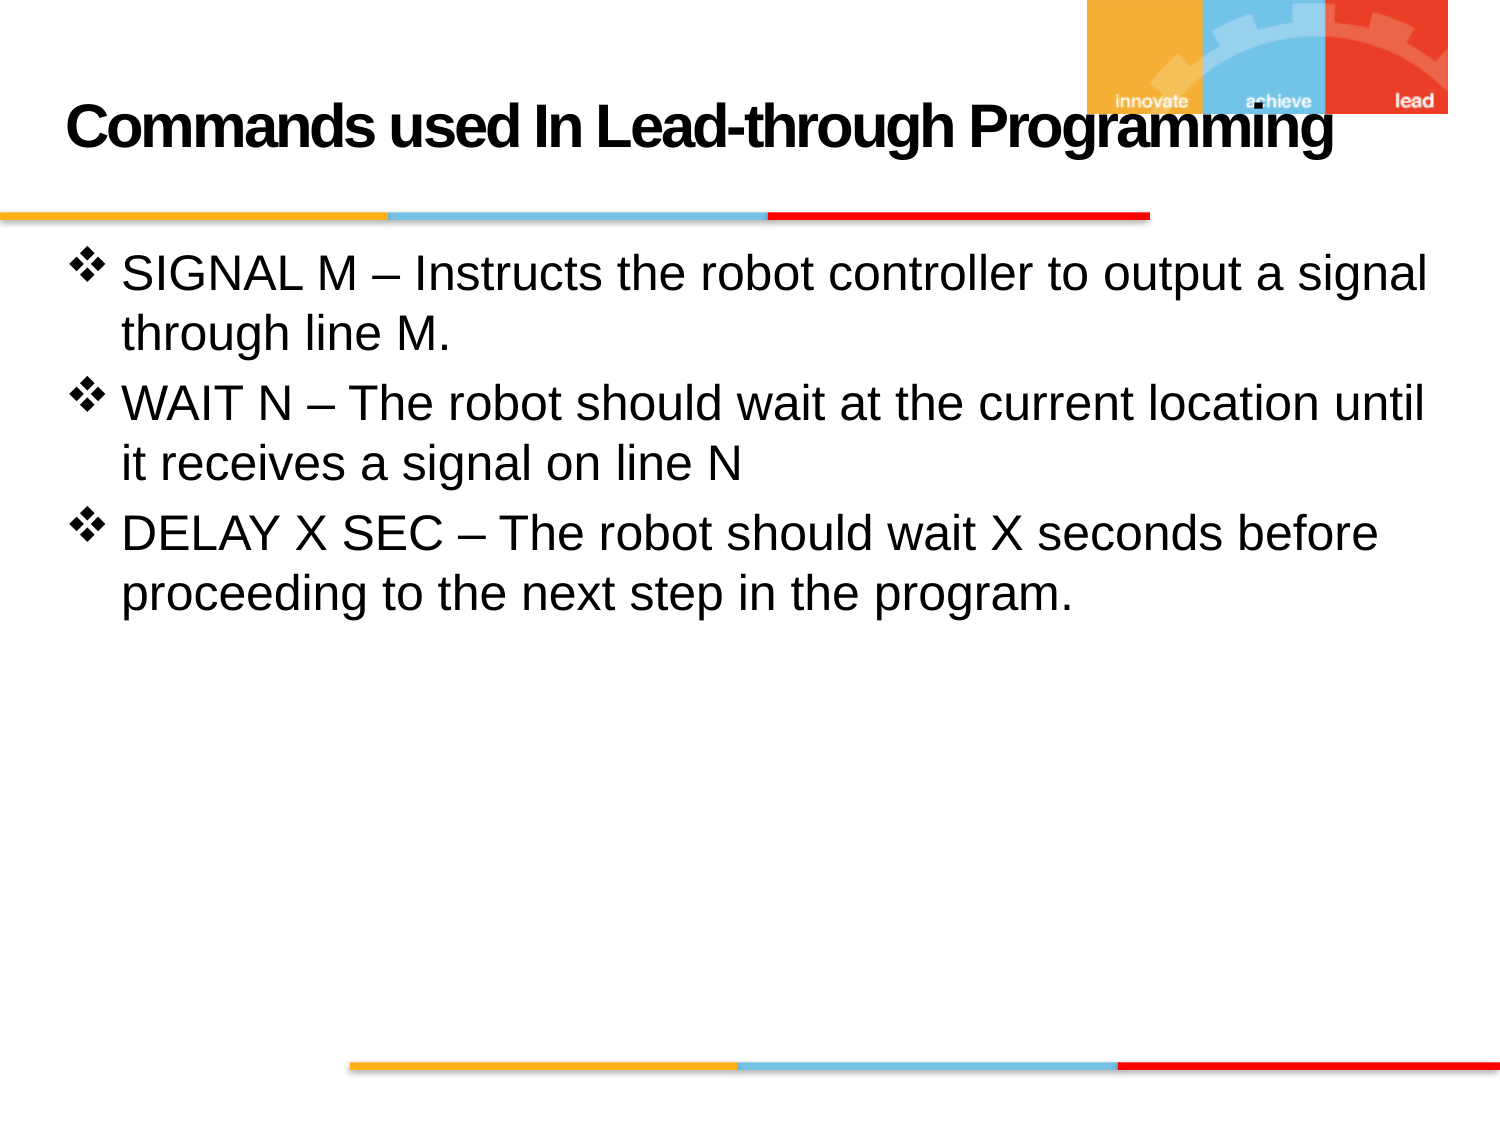

# Commands used In Lead-through Programming
SIGNAL M – Instructs the robot controller to output a signal through line M.
WAIT N – The robot should wait at the current location until it receives a signal on line N
DELAY X SEC – The robot should wait X seconds before proceeding to the next step in the program.